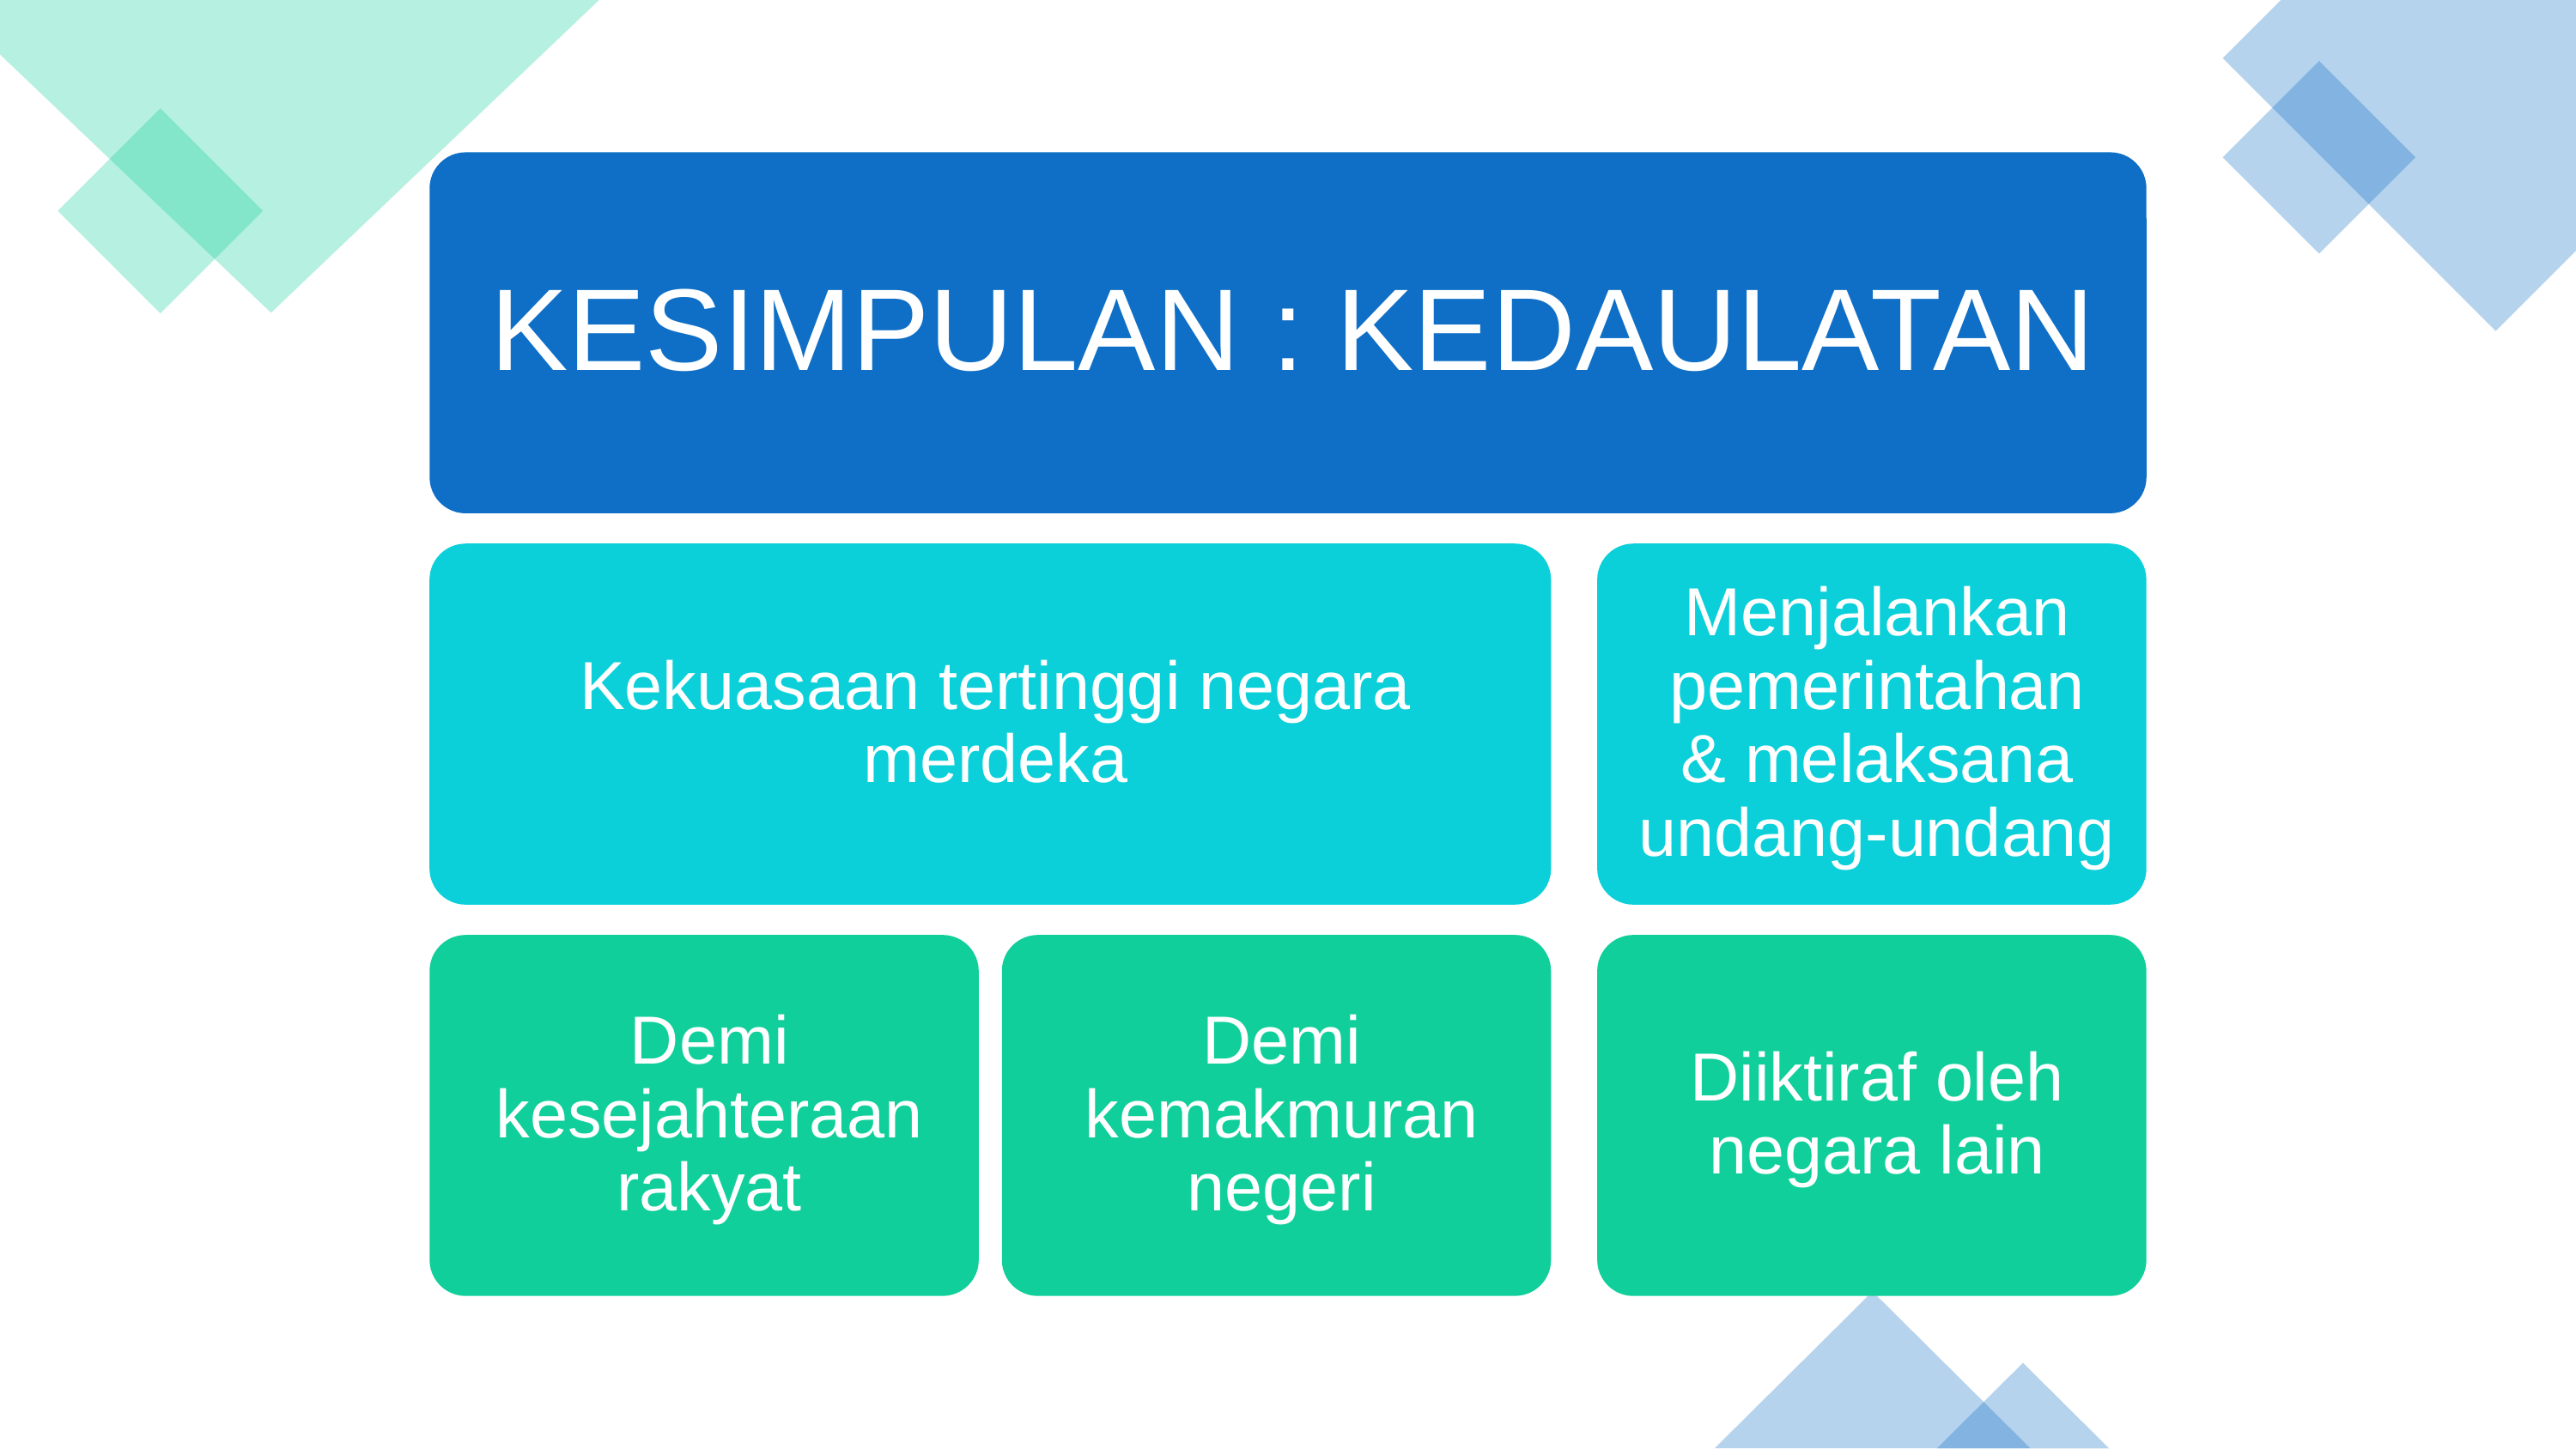

KESIMPULAN : KEDAULATAN
Kekuasaan tertinggi negara merdeka
Demi kesejahteraan rakyat
Demi kemakmuran negeri
Menjalankan pemerintahan & melaksana undang-undang
Diiktiraf oleh negara lain